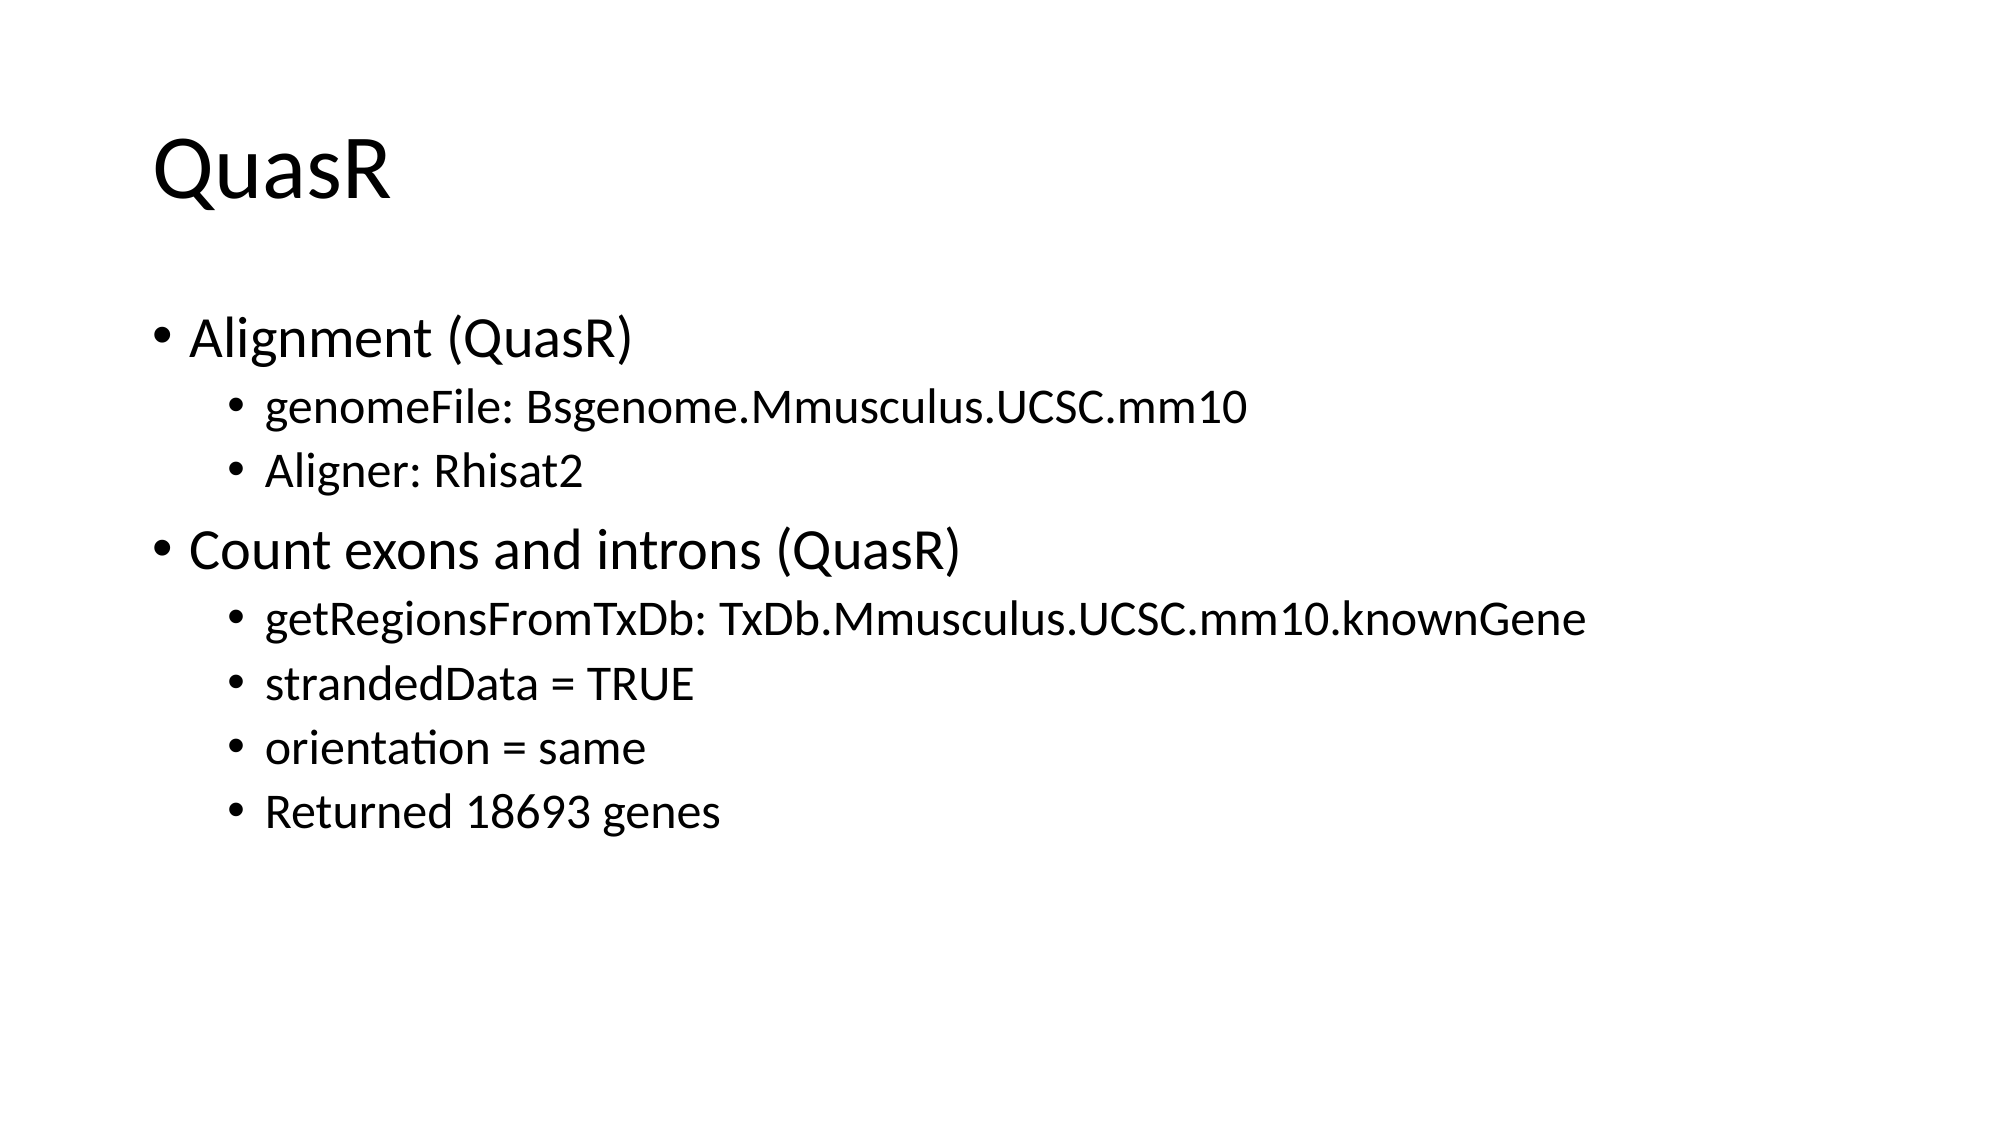

# QuasR
Alignment (QuasR)
genomeFile: Bsgenome.Mmusculus.UCSC.mm10
Aligner: Rhisat2
Count exons and introns (QuasR)
getRegionsFromTxDb: TxDb.Mmusculus.UCSC.mm10.knownGene
strandedData = TRUE
orientation = same
Returned 18693 genes